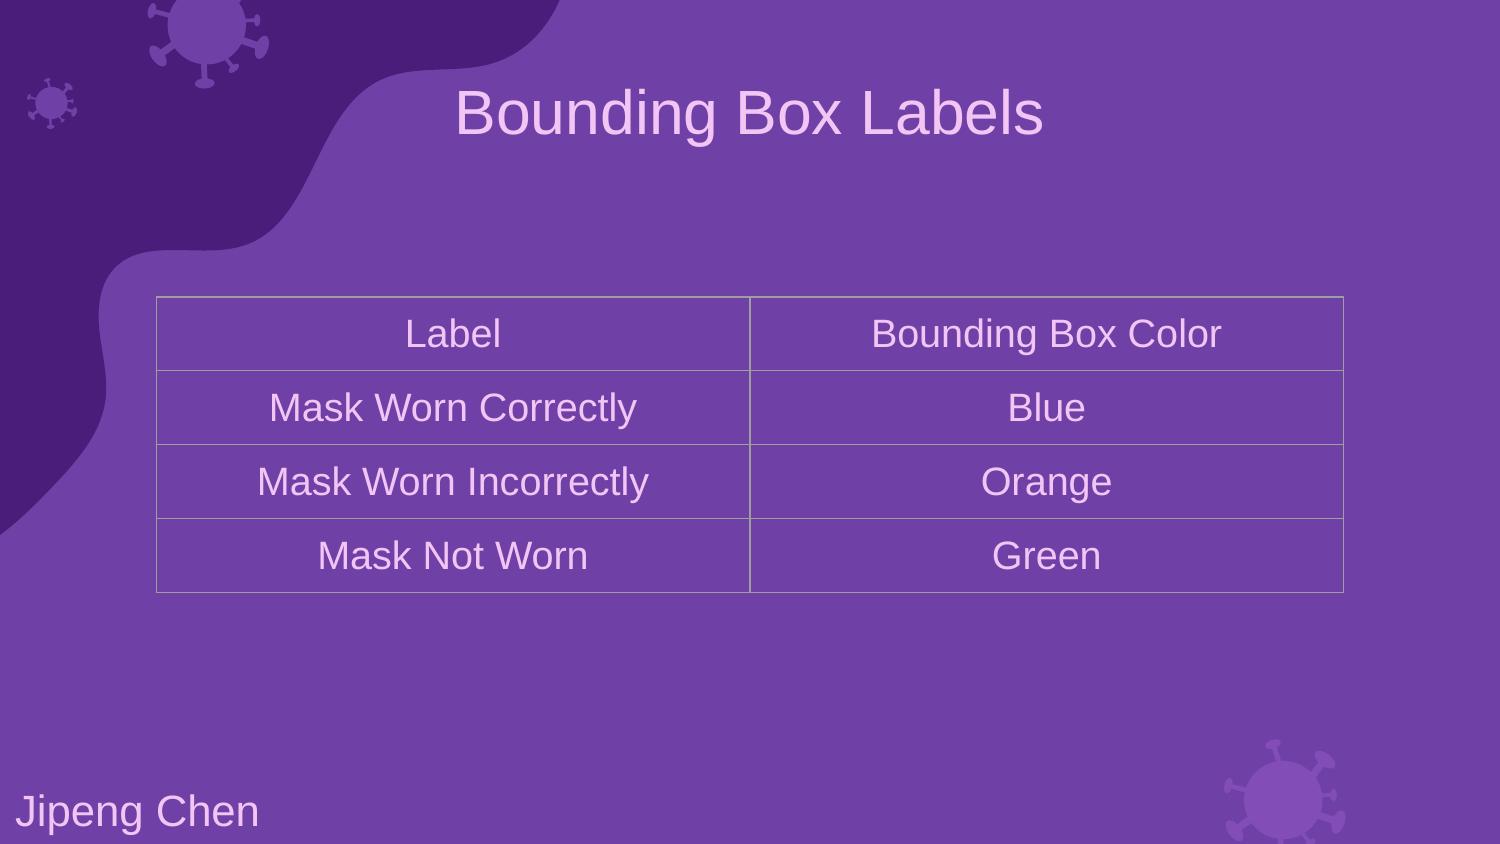

# Bounding Box Labels
| Label | Bounding Box Color |
| --- | --- |
| Mask Worn Correctly | Blue |
| Mask Worn Incorrectly | Orange |
| Mask Not Worn | Green |
Jipeng Chen